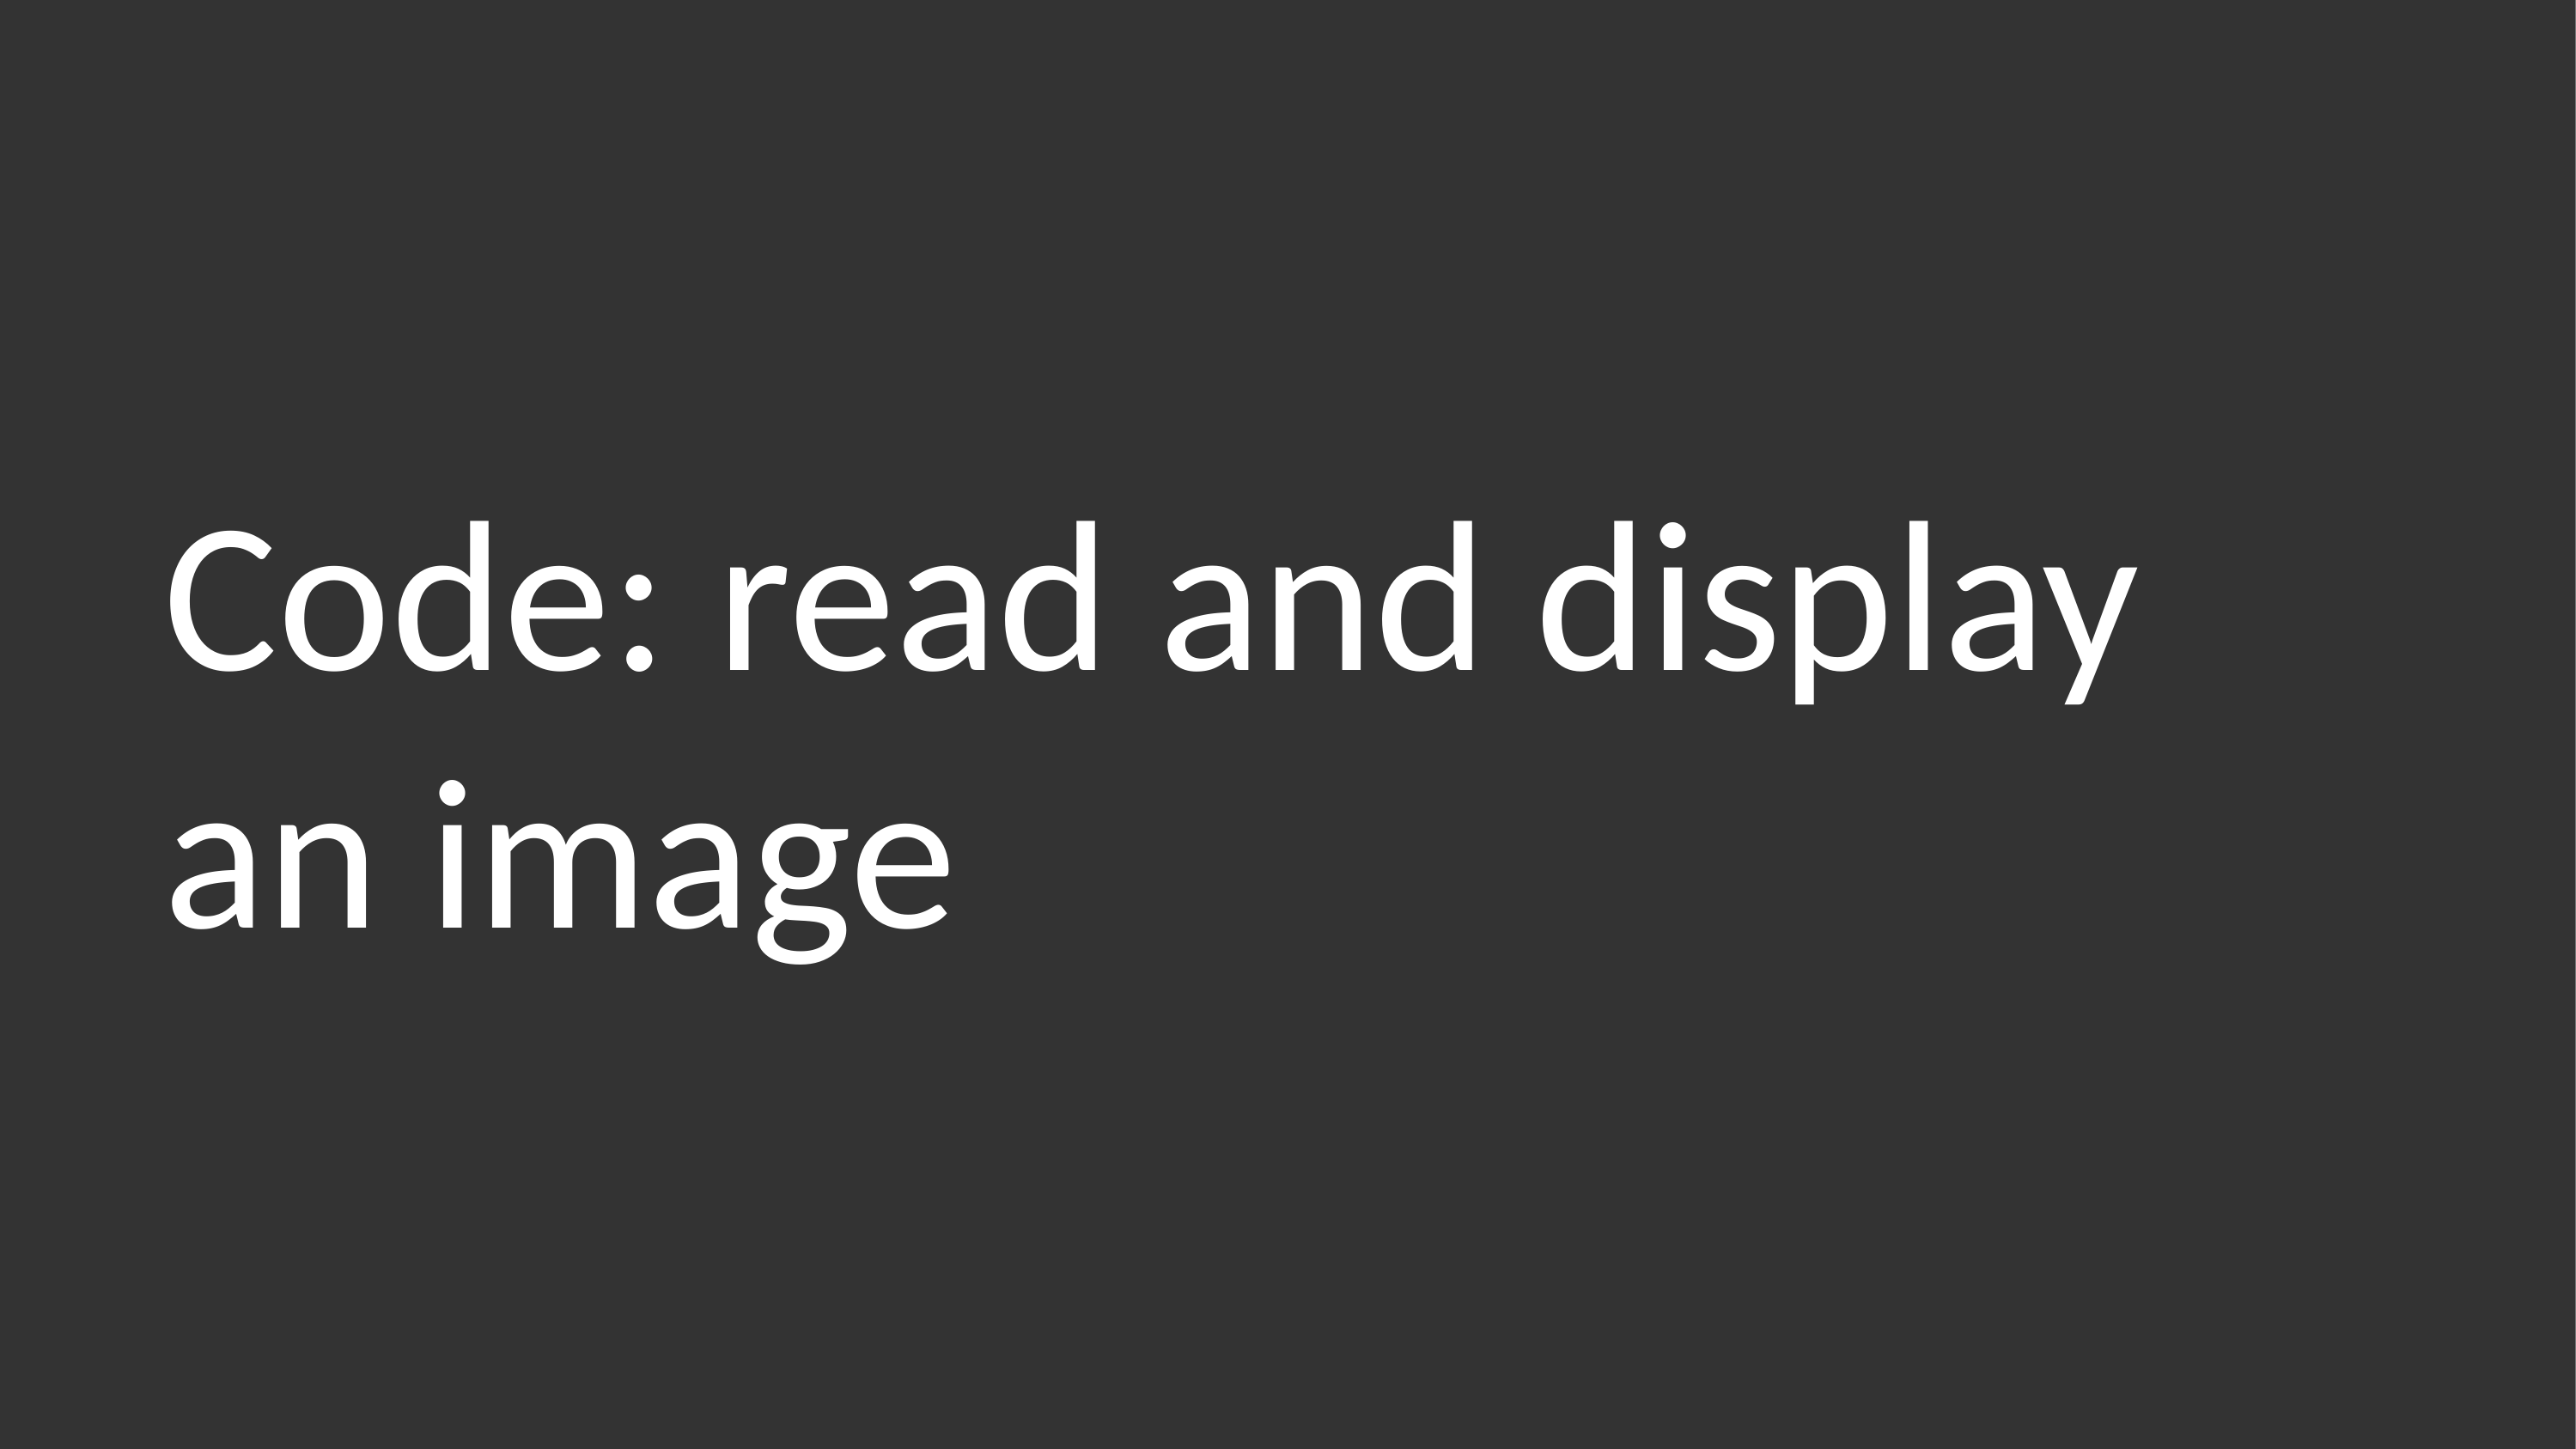

# Code: read and display an image